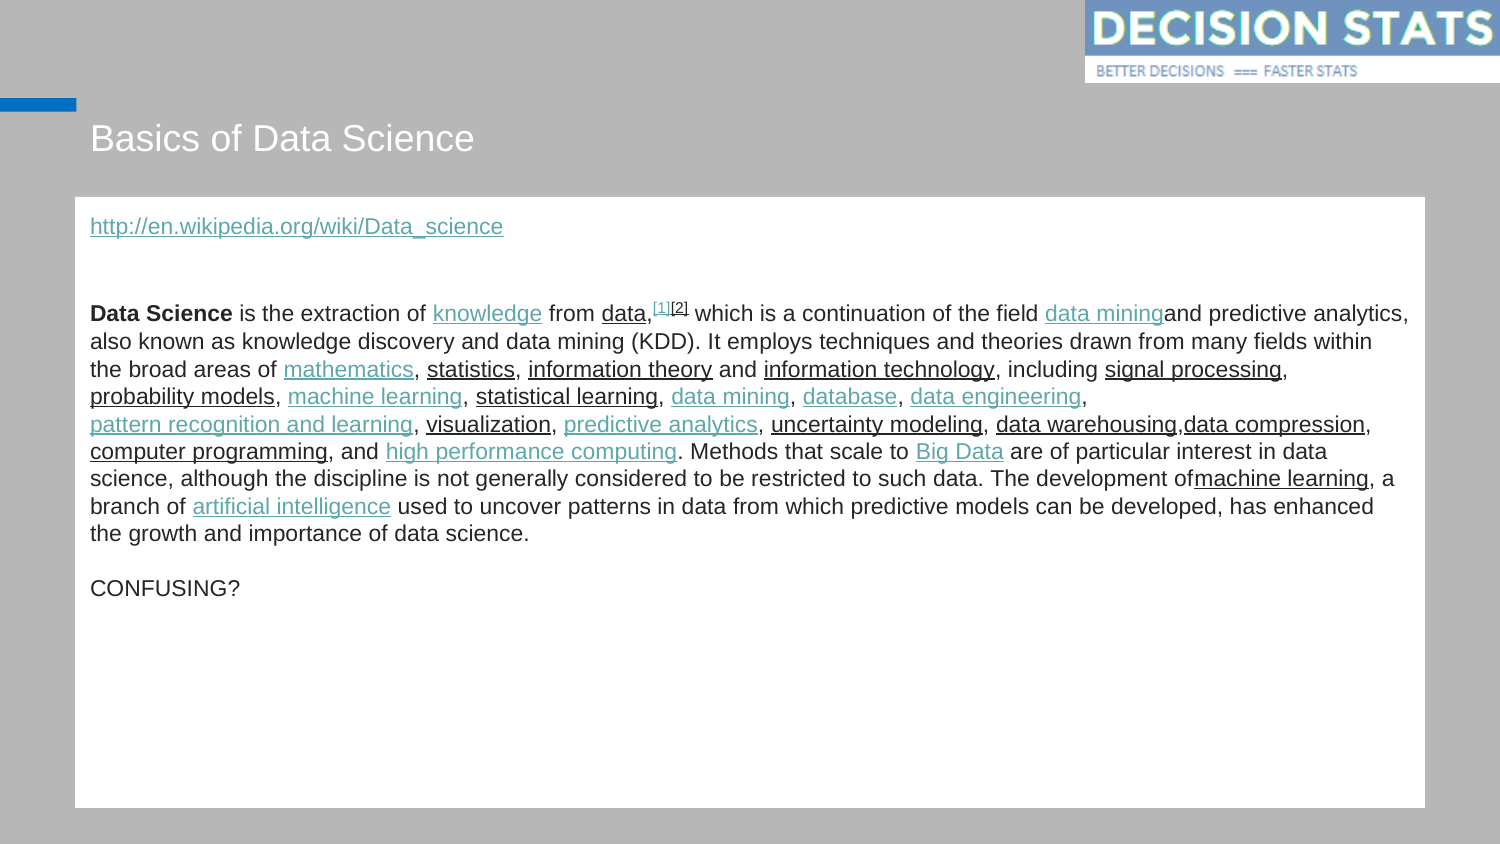

# Basics of Data Science
http://en.wikipedia.org/wiki/Data_science

Data Science is the extraction of knowledge from data,[1][2] which is a continuation of the field data miningand predictive analytics, also known as knowledge discovery and data mining (KDD). It employs techniques and theories drawn from many fields within the broad areas of mathematics, statistics, information theory and information technology, including signal processing, probability models, machine learning, statistical learning, data mining, database, data engineering, pattern recognition and learning, visualization, predictive analytics, uncertainty modeling, data warehousing,data compression, computer programming, and high performance computing. Methods that scale to Big Data are of particular interest in data science, although the discipline is not generally considered to be restricted to such data. The development ofmachine learning, a branch of artificial intelligence used to uncover patterns in data from which predictive models can be developed, has enhanced the growth and importance of data science.

CONFUSING?